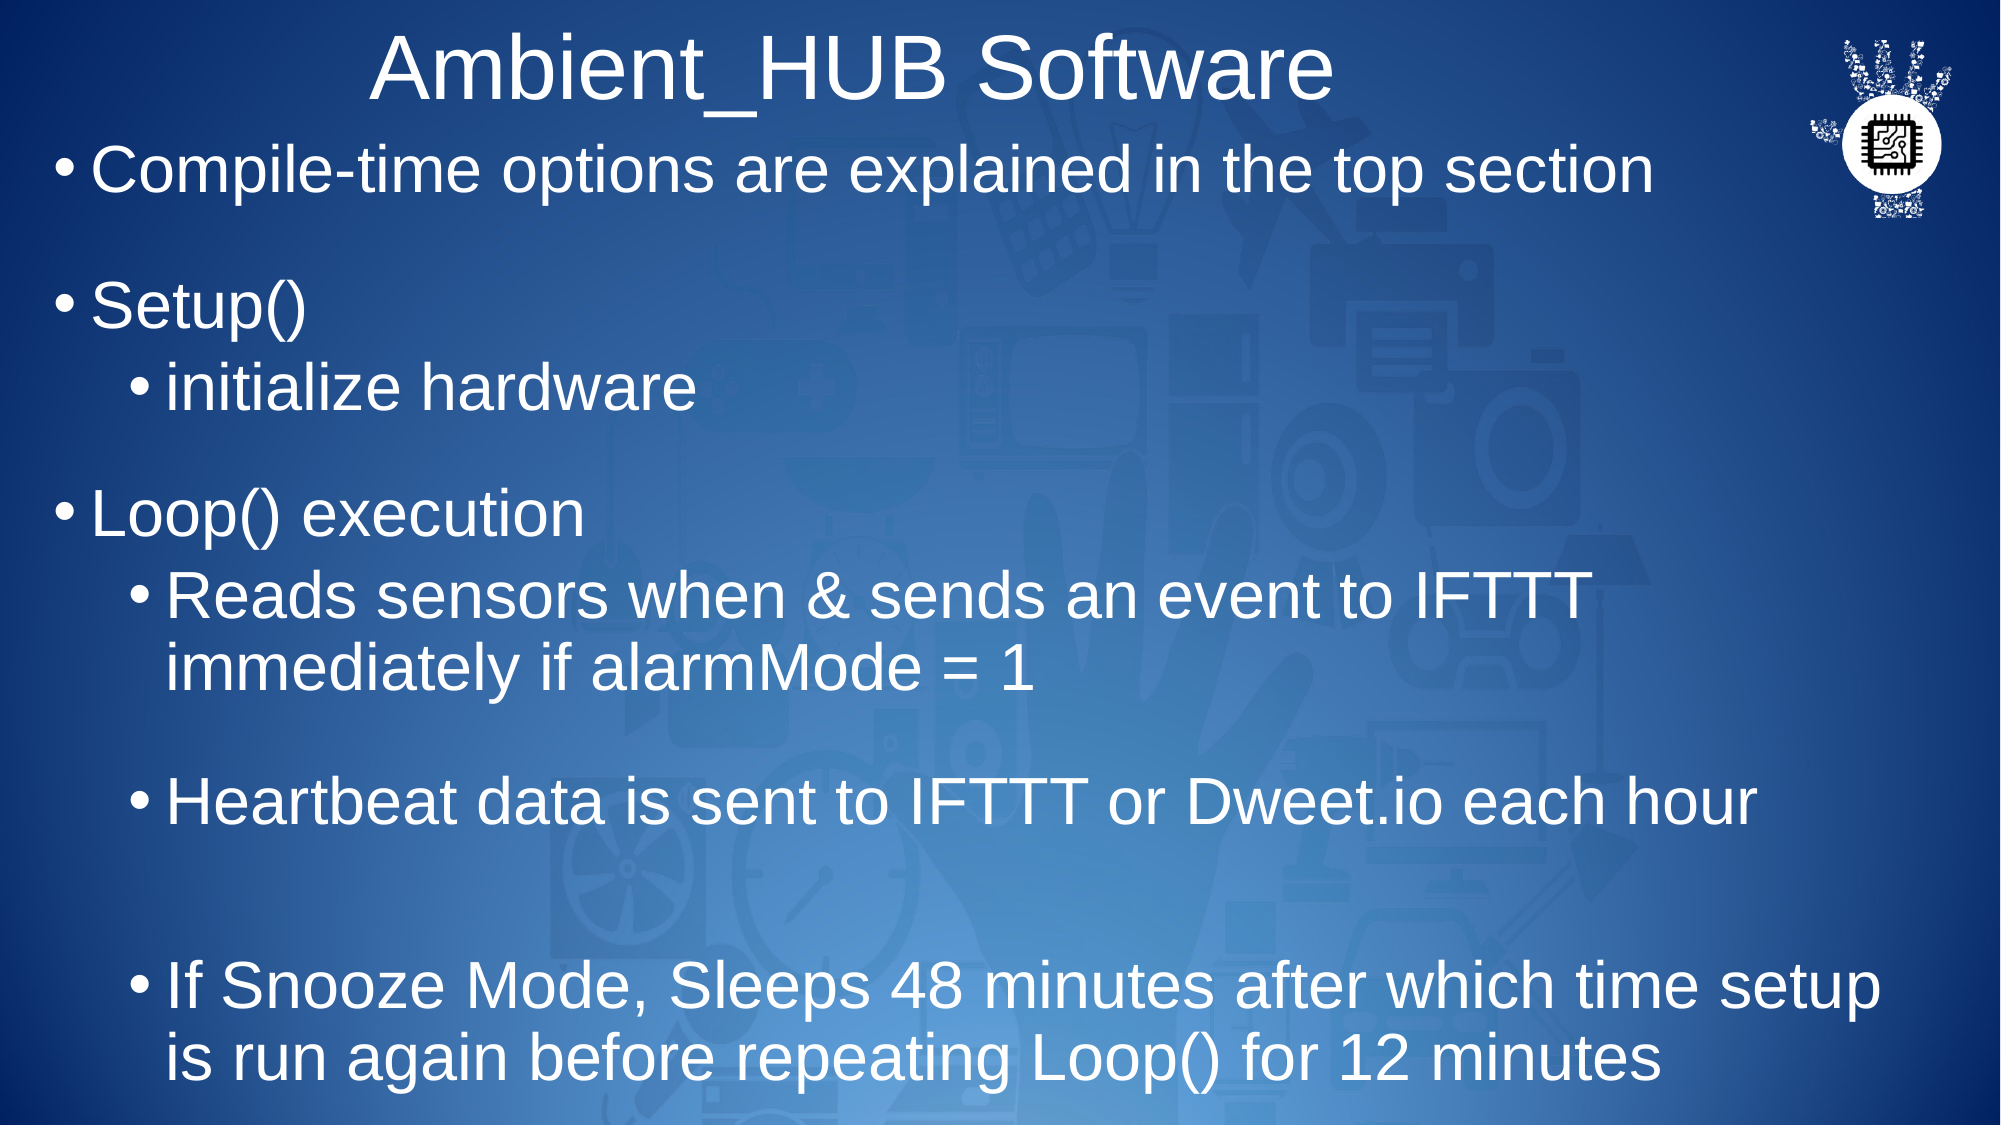

# Ambient_HUB Software
Compile-time options are explained in the top section

Setup()
initialize hardware

Loop() execution
Reads sensors when & sends an event to IFTTT immediately if alarmMode = 1

Heartbeat data is sent to IFTTT or Dweet.io each hour

If Snooze Mode, Sleeps 48 minutes after which time setup is run again before repeating Loop() for 12 minutes